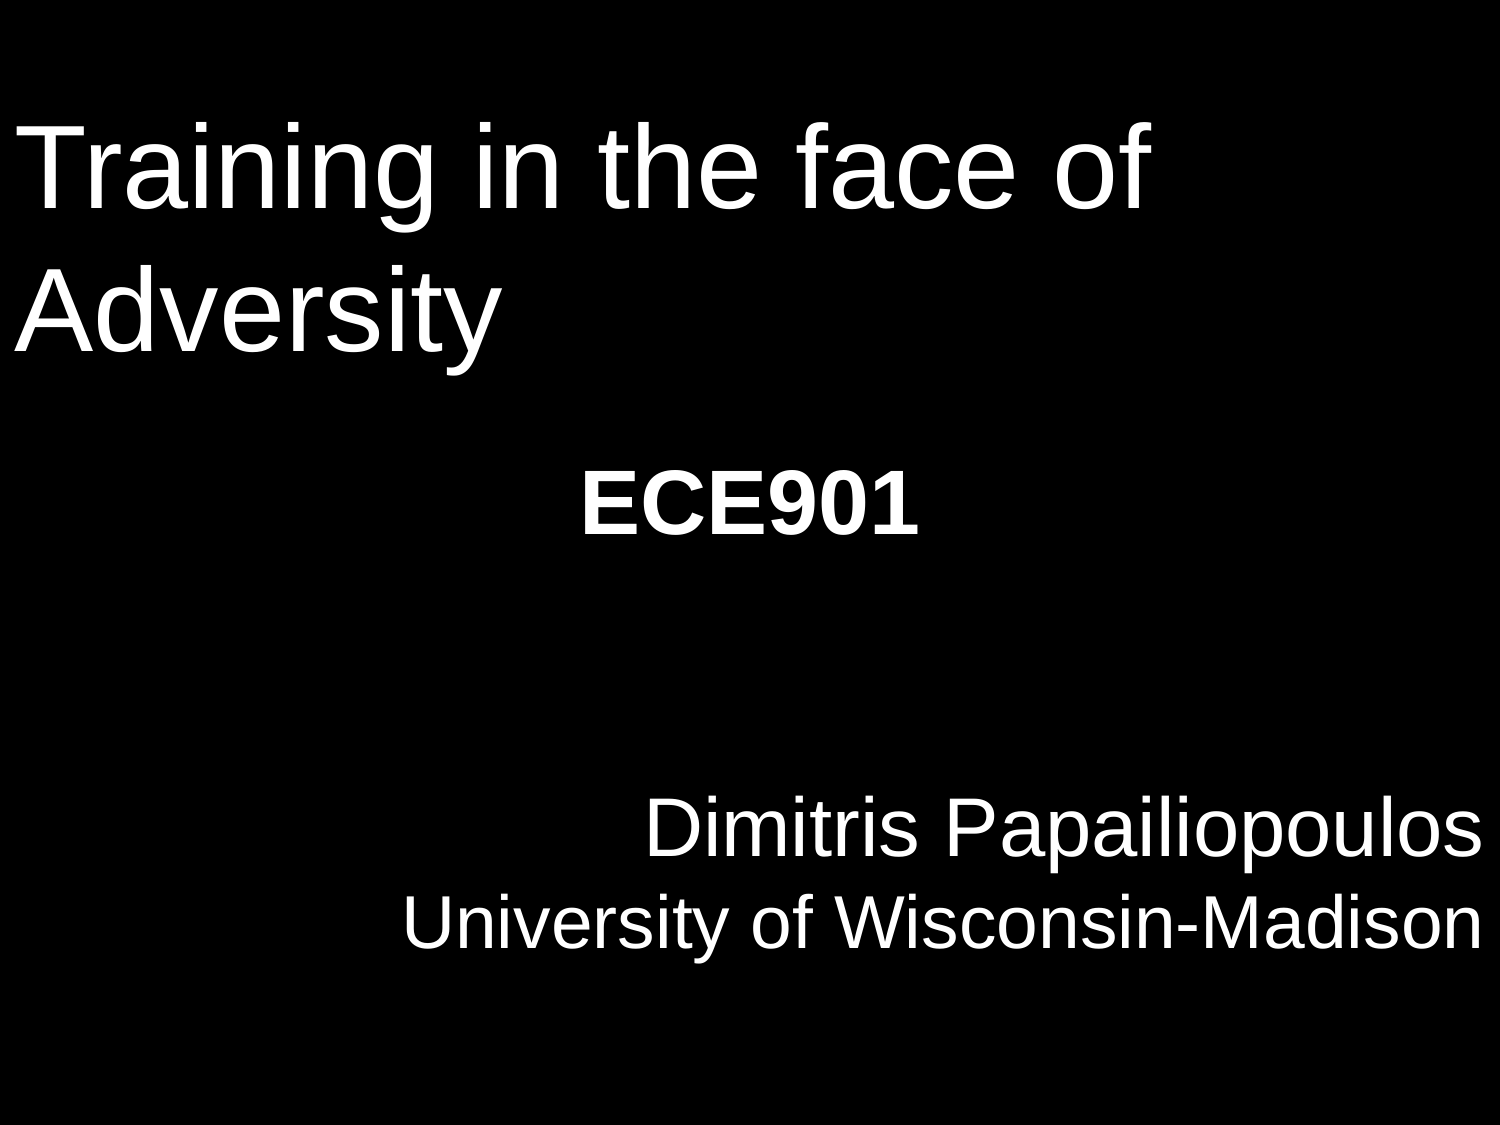

ECE901

Dimitris Papailiopoulos
University of Wisconsin-Madison
Training in the face of Adversity